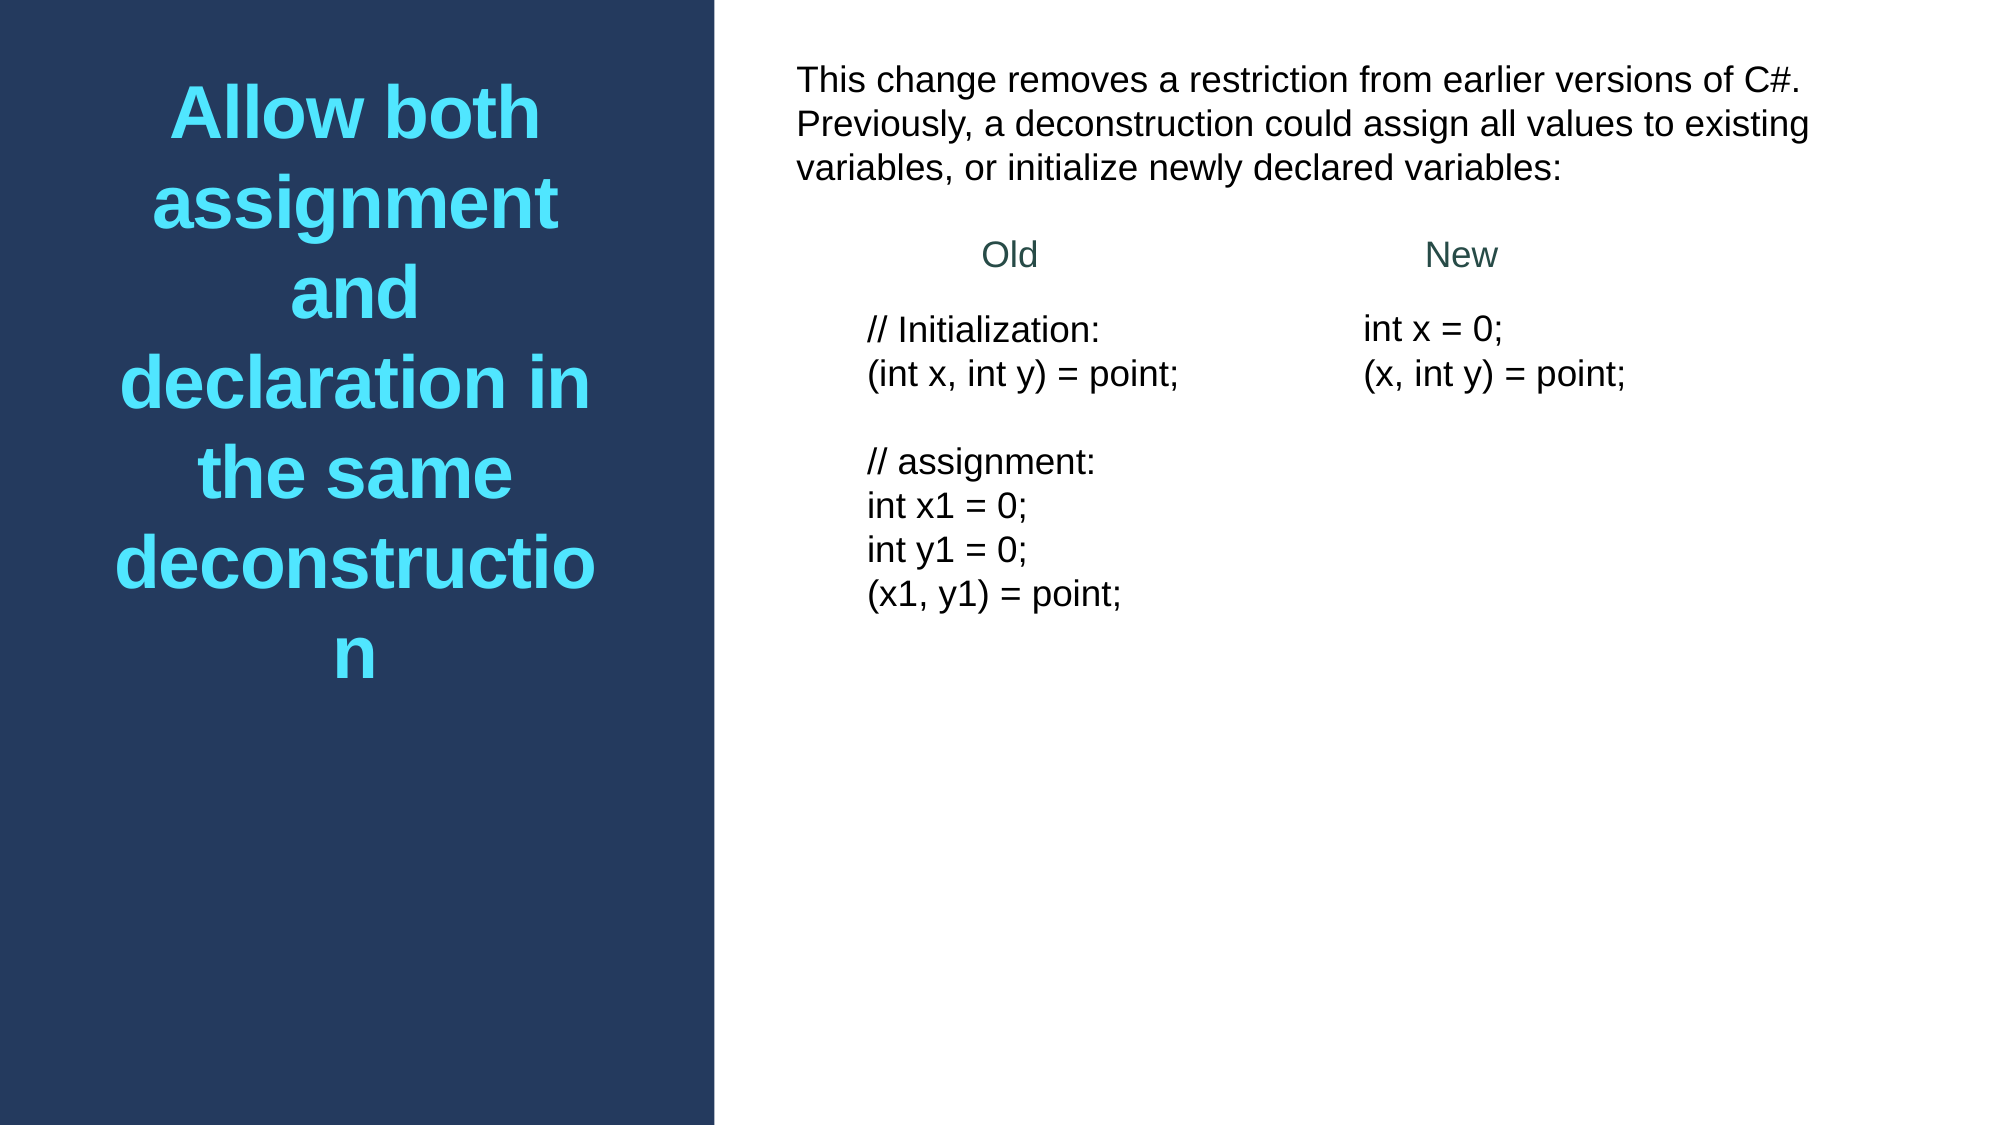

This change removes a restriction from earlier versions of C#. Previously, a deconstruction could assign all values to existing variables, or initialize newly declared variables:
# Allow both assignment and declaration in the same deconstruction
Old
New
// Initialization:
(int x, int y) = point;

// assignment:
int x1 = 0;
int y1 = 0;
(x1, y1) = point;
int x = 0;
(x, int y) = point;